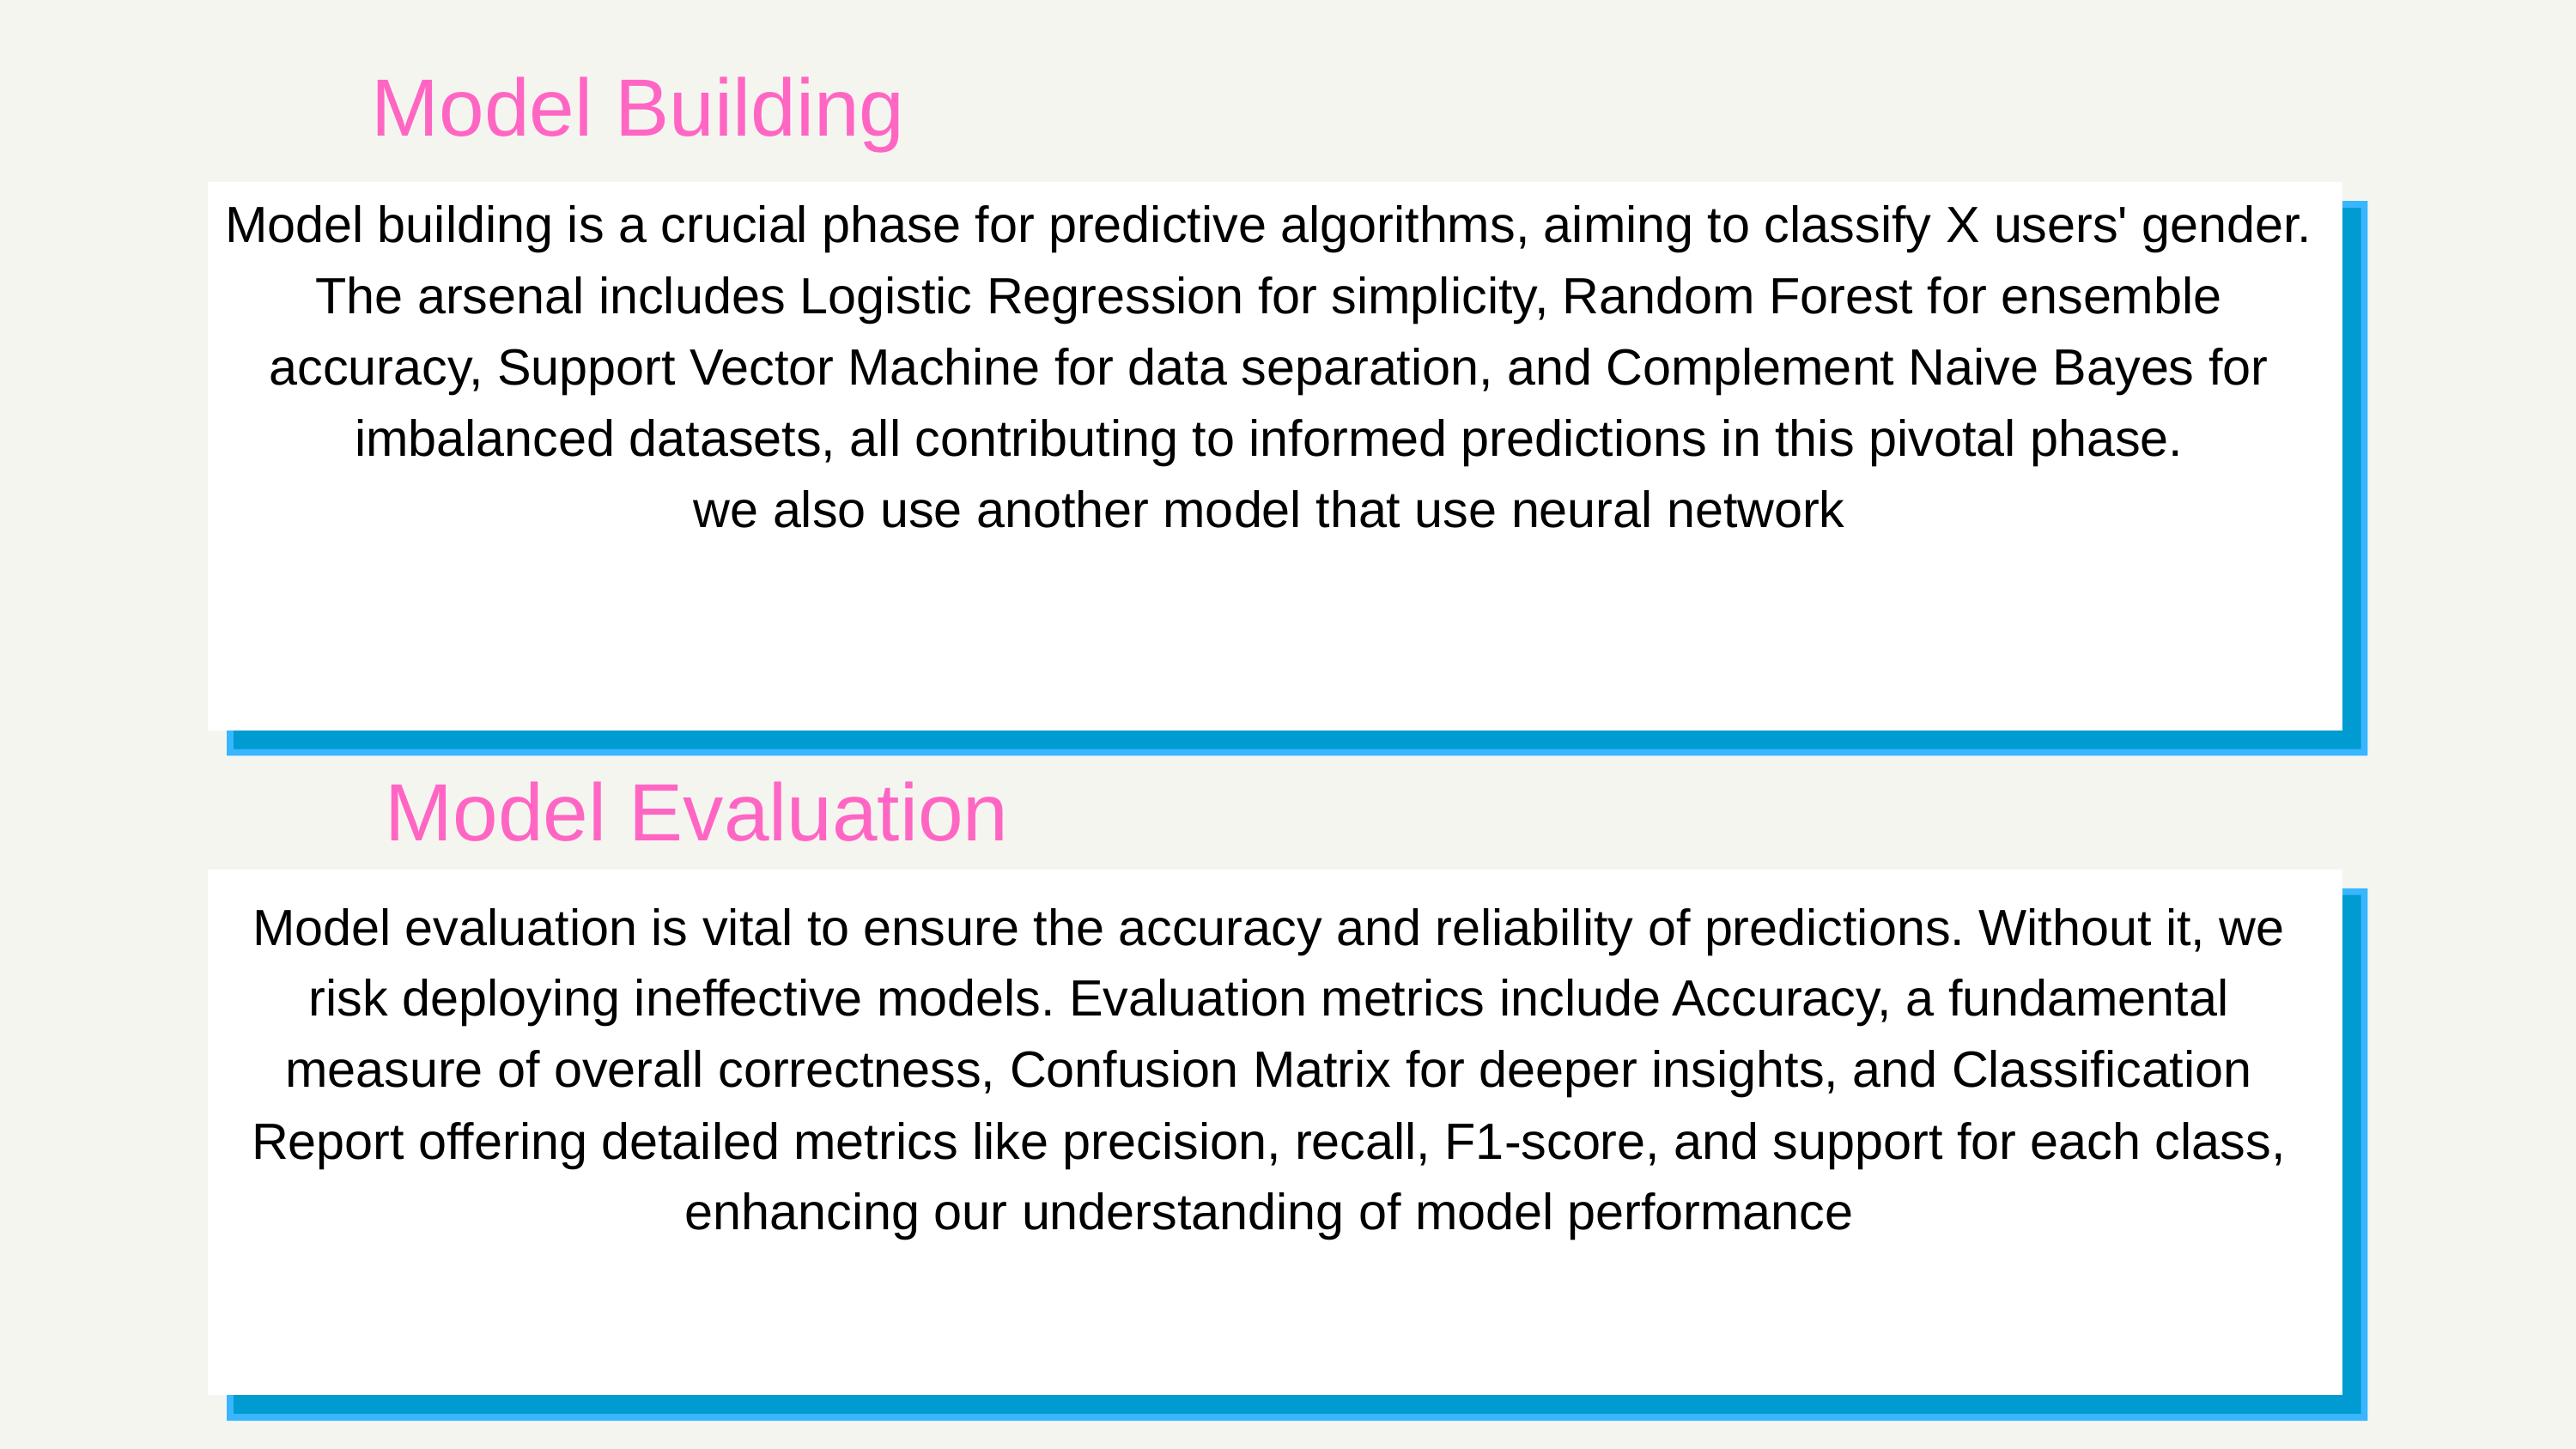

Model Building
Model building is a crucial phase for predictive algorithms, aiming to classify X users' gender. The arsenal includes Logistic Regression for simplicity, Random Forest for ensemble accuracy, Support Vector Machine for data separation, and Complement Naive Bayes for imbalanced datasets, all contributing to informed predictions in this pivotal phase.
we also use another model that use neural network

Model Evaluation

Model evaluation is vital to ensure the accuracy and reliability of predictions. Without it, we risk deploying ineffective models. Evaluation metrics include Accuracy, a fundamental measure of overall correctness, Confusion Matrix for deeper insights, and Classification Report offering detailed metrics like precision, recall, F1-score, and support for each class, enhancing our understanding of model performance